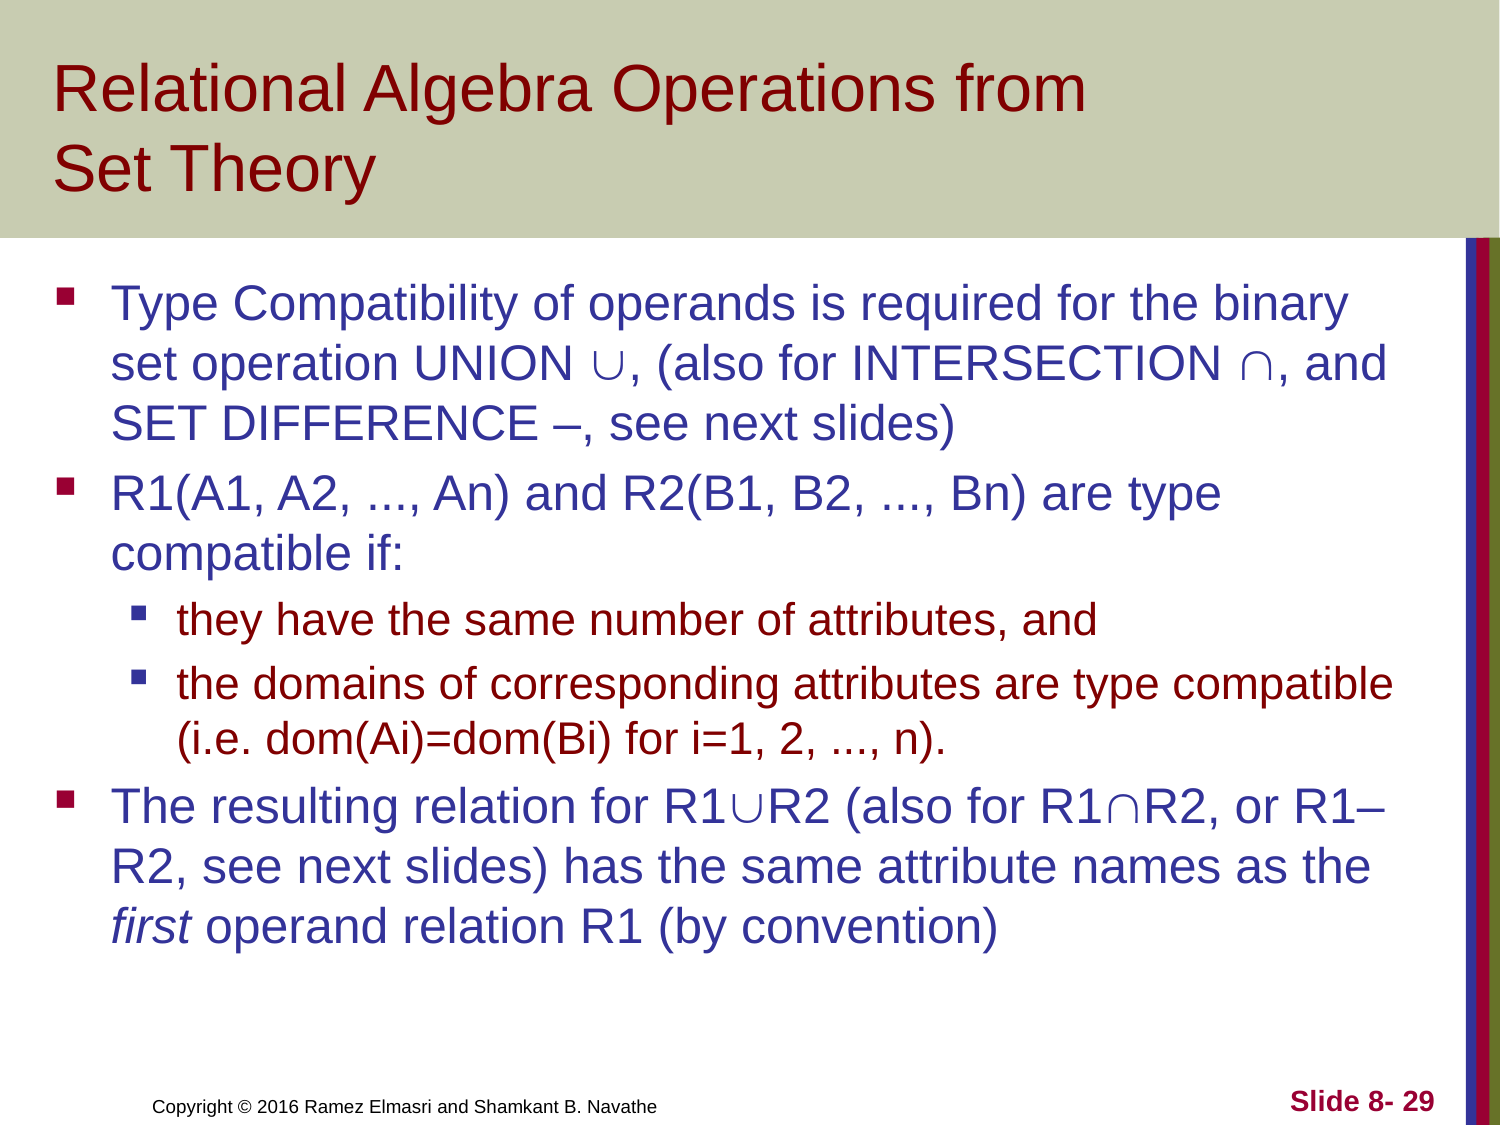

# Relational Algebra Operations from Set Theory
Type Compatibility of operands is required for the binary set operation UNION ∪, (also for INTERSECTION ∩, and SET DIFFERENCE –, see next slides)
R1(A1, A2, ..., An) and R2(B1, B2, ..., Bn) are type compatible if:
they have the same number of attributes, and
the domains of corresponding attributes are type compatible (i.e. dom(Ai)=dom(Bi) for i=1, 2, ..., n).
The resulting relation for R1∪R2 (also for R1∩R2, or R1–R2, see next slides) has the same attribute names as the first operand relation R1 (by convention)
Slide 8- 29